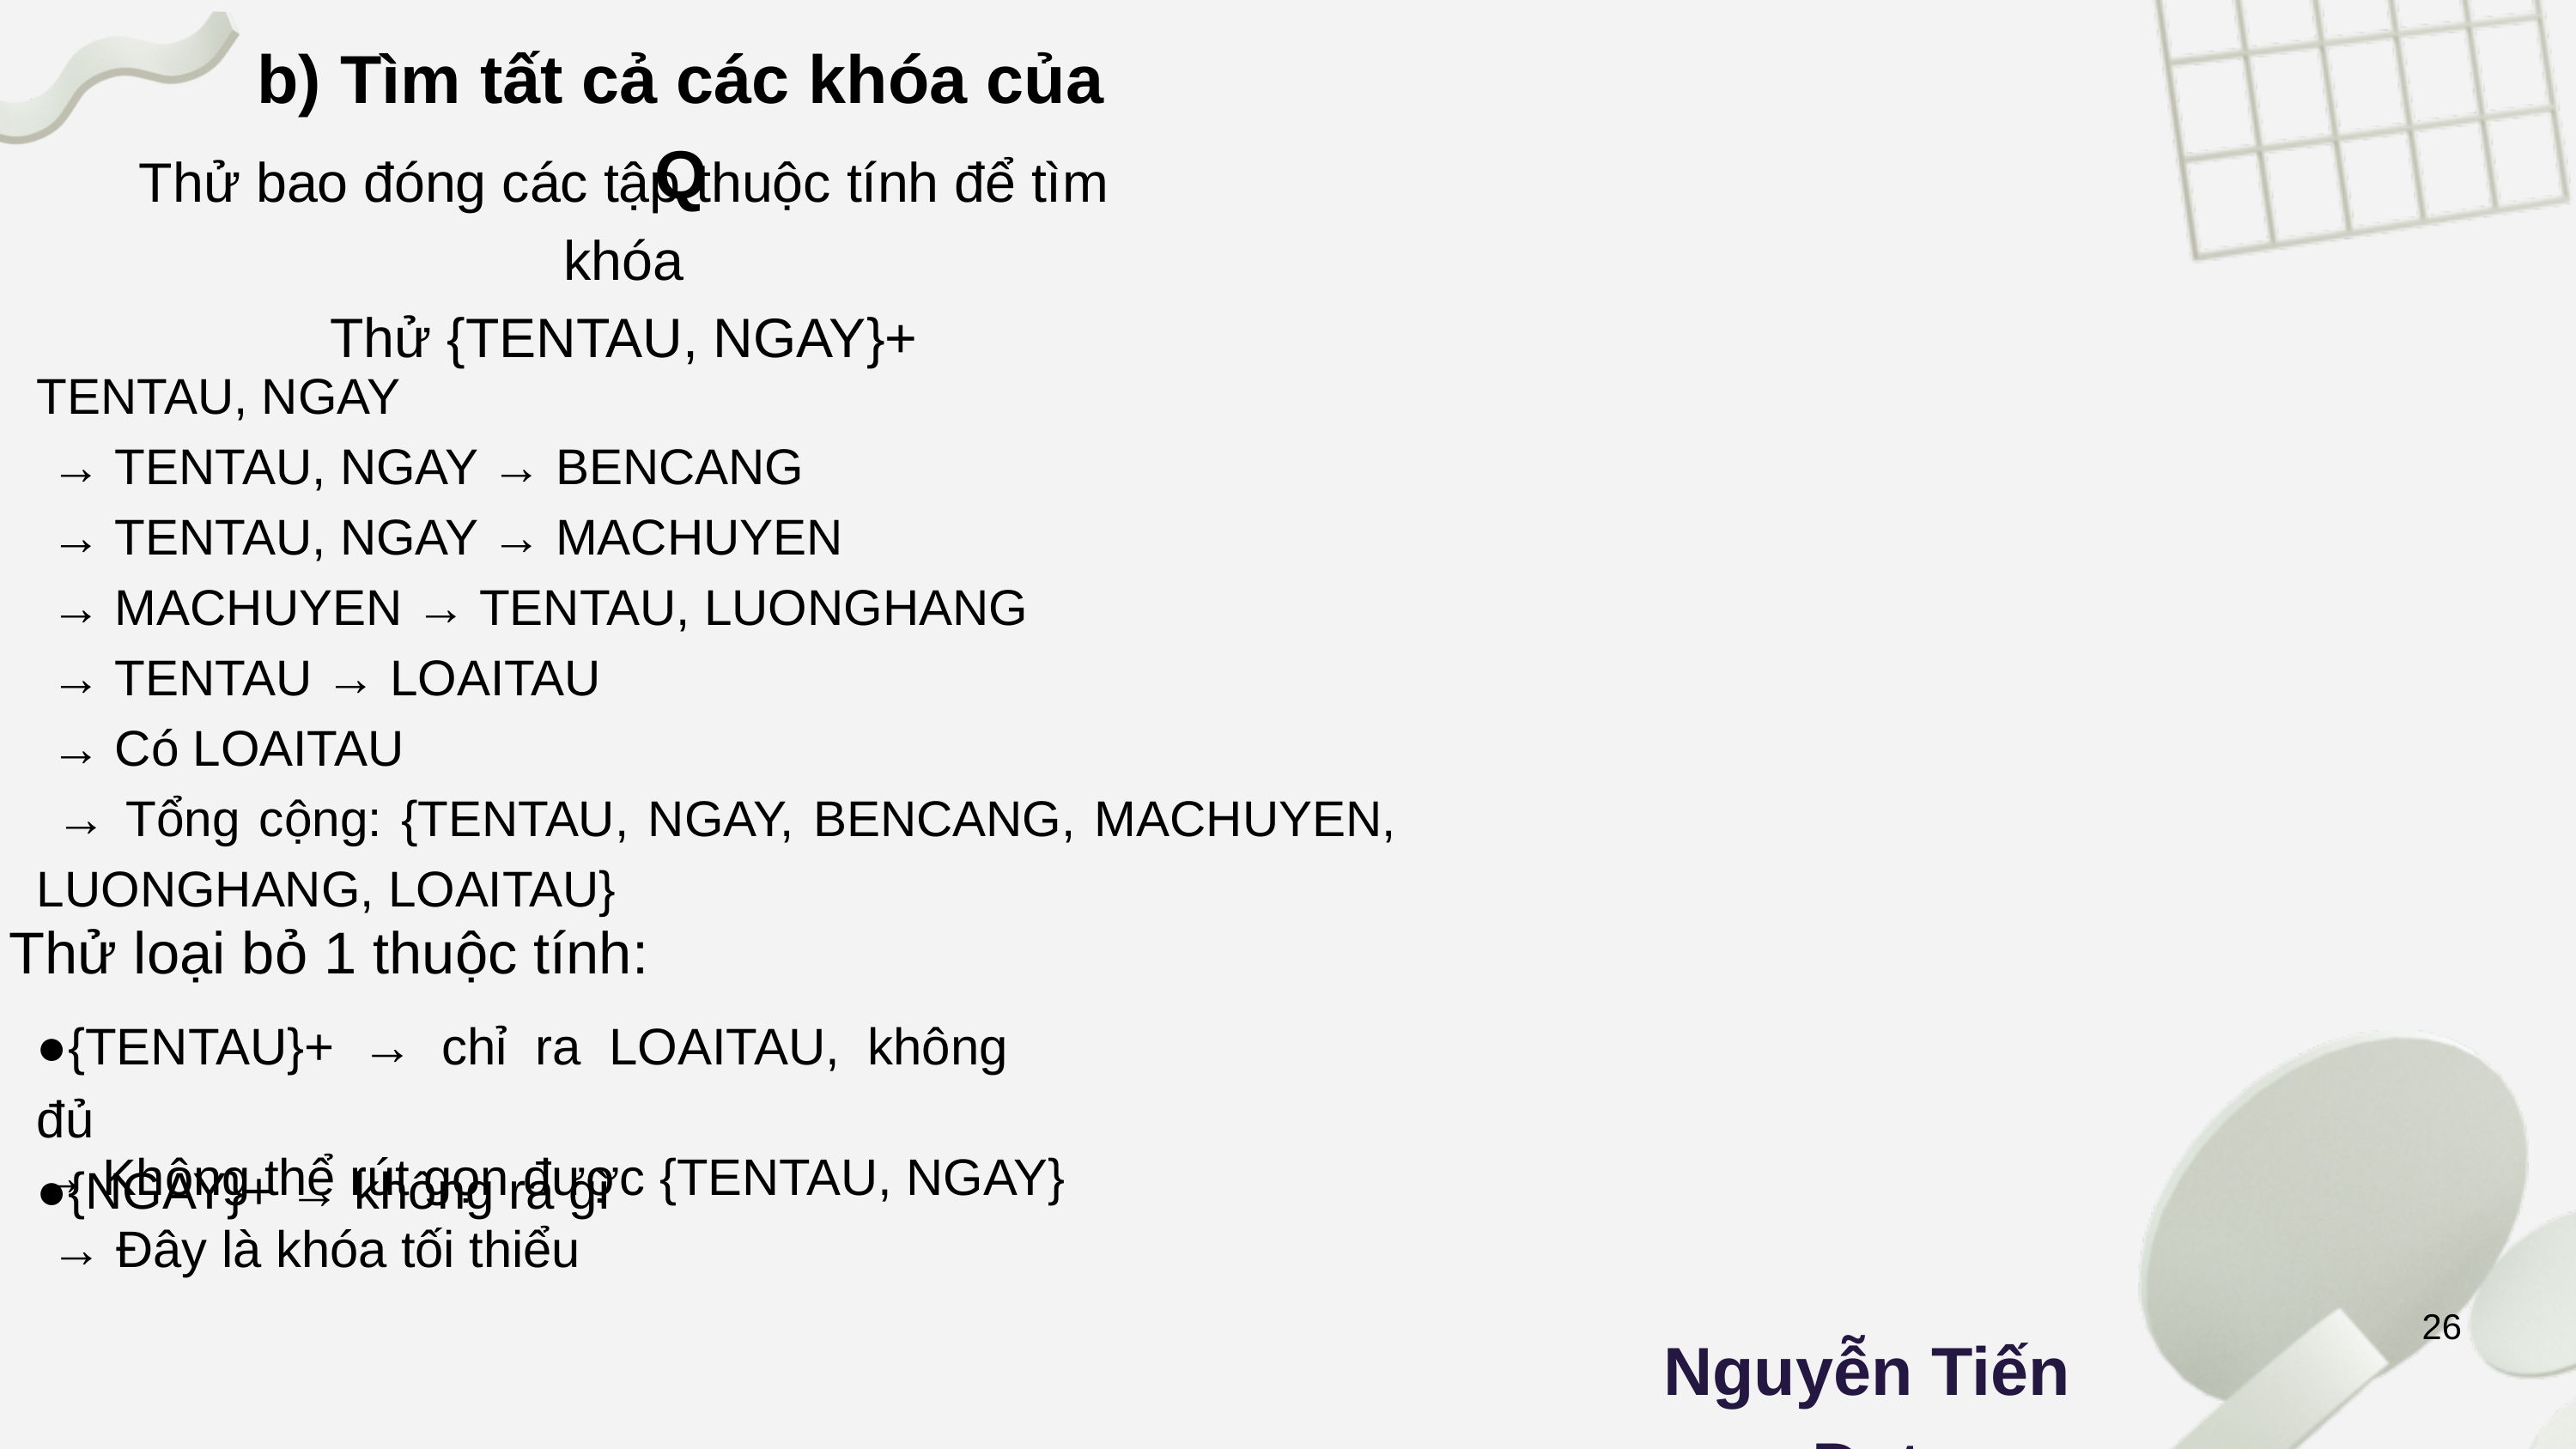

b) Tìm tất cả các khóa của Q
Thử bao đóng các tập thuộc tính để tìm khóa
Thử {TENTAU, NGAY}+
TENTAU, NGAY
 → TENTAU, NGAY → BENCANG
 → TENTAU, NGAY → MACHUYEN
 → MACHUYEN → TENTAU, LUONGHANG
 → TENTAU → LOAITAU
 → Có LOAITAU
 → Tổng cộng: {TENTAU, NGAY, BENCANG, MACHUYEN, LUONGHANG, LOAITAU}

Thử loại bỏ 1 thuộc tính:
●{TENTAU}+ → chỉ ra LOAITAU, không đủ
●{NGAY}+ → không ra gì

→ Không thể rút gọn được {TENTAU, NGAY}
 → Đây là khóa tối thiểu
26
Nguyễn Tiến Đạt